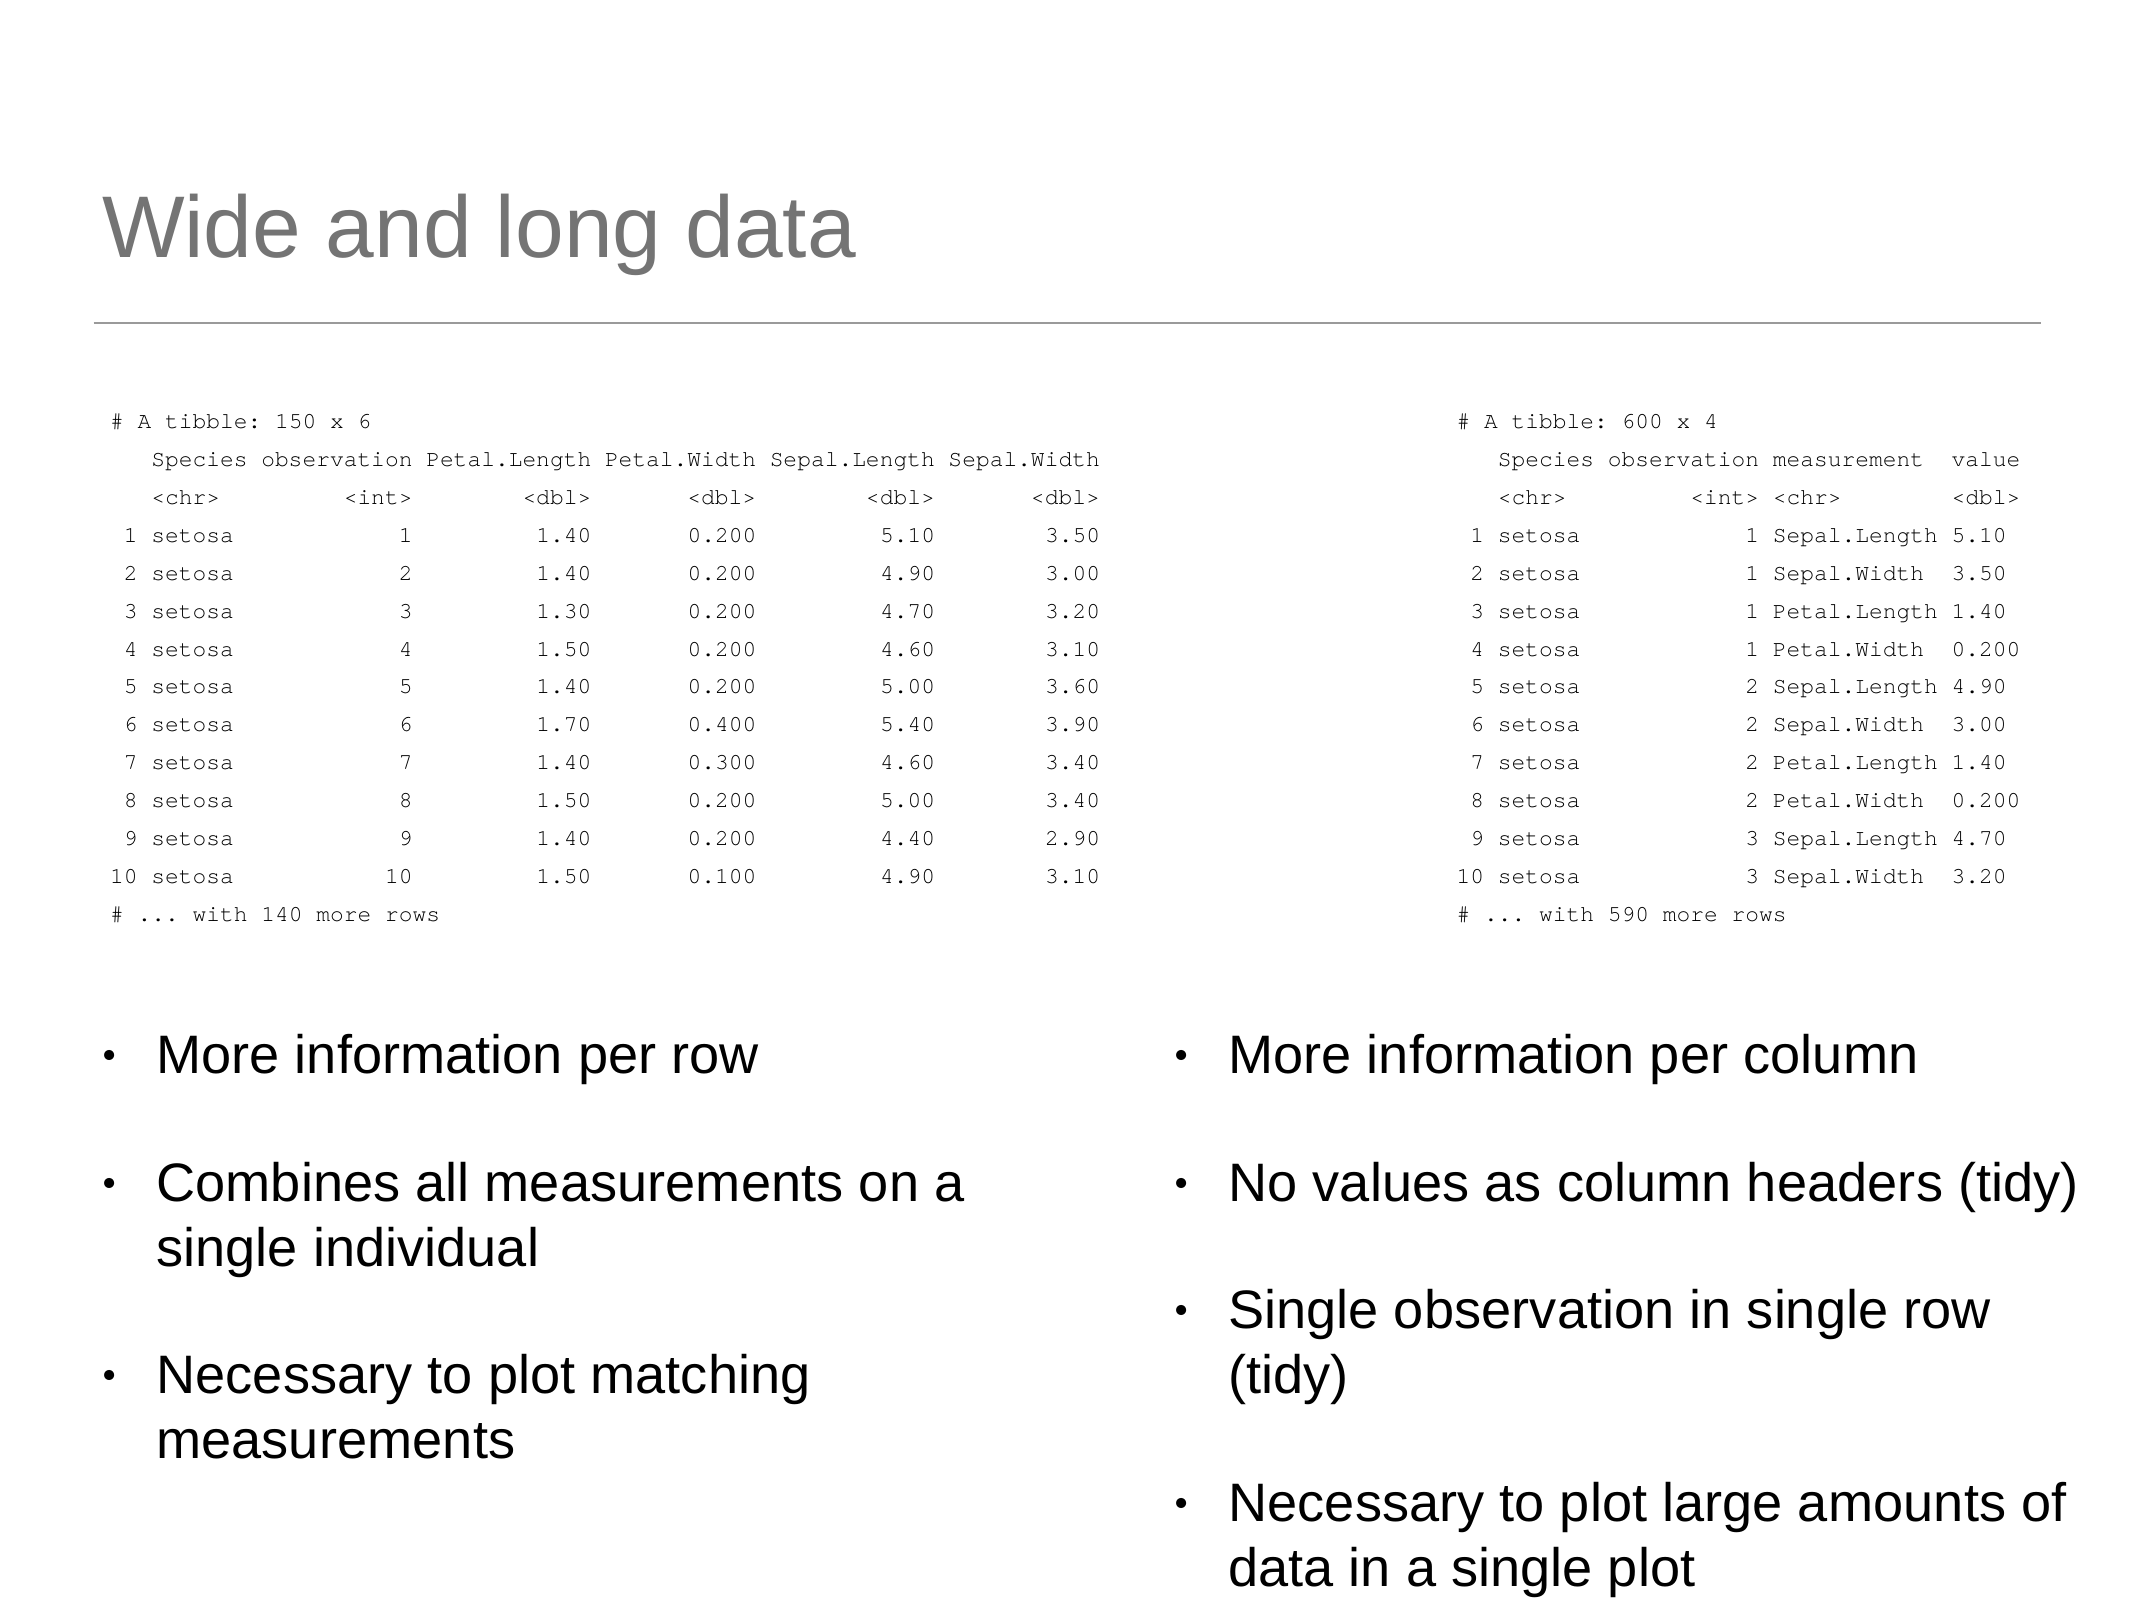

# Wide and long data
# A tibble: 150 x 6
   Species observation Petal.Length Petal.Width Sepal.Length Sepal.Width
   <chr>         <int>        <dbl>       <dbl>        <dbl>       <dbl>
 1 setosa            1         1.40       0.200         5.10        3.50
 2 setosa            2         1.40       0.200         4.90        3.00
 3 setosa            3         1.30       0.200         4.70        3.20
 4 setosa            4         1.50       0.200         4.60        3.10
 5 setosa            5         1.40       0.200         5.00        3.60
 6 setosa            6         1.70       0.400         5.40        3.90
 7 setosa            7         1.40       0.300         4.60        3.40
 8 setosa            8         1.50       0.200         5.00        3.40
 9 setosa            9         1.40       0.200         4.40        2.90
10 setosa           10         1.50       0.100         4.90        3.10
# ... with 140 more rows
# A tibble: 600 x 4
   Species observation measurement  value
   <chr>         <int> <chr>        <dbl>
 1 setosa            1 Sepal.Length 5.10
 2 setosa            1 Sepal.Width  3.50
 3 setosa            1 Petal.Length 1.40
 4 setosa            1 Petal.Width  0.200
 5 setosa            2 Sepal.Length 4.90
 6 setosa            2 Sepal.Width  3.00
 7 setosa            2 Petal.Length 1.40
 8 setosa            2 Petal.Width  0.200
 9 setosa            3 Sepal.Length 4.70
10 setosa            3 Sepal.Width  3.20
# ... with 590 more rows
More information per row
Combines all measurements on a single individual
Necessary to plot matching measurements
More information per column
No values as column headers (tidy)
Single observation in single row (tidy)
Necessary to plot large amounts of data in a single plot